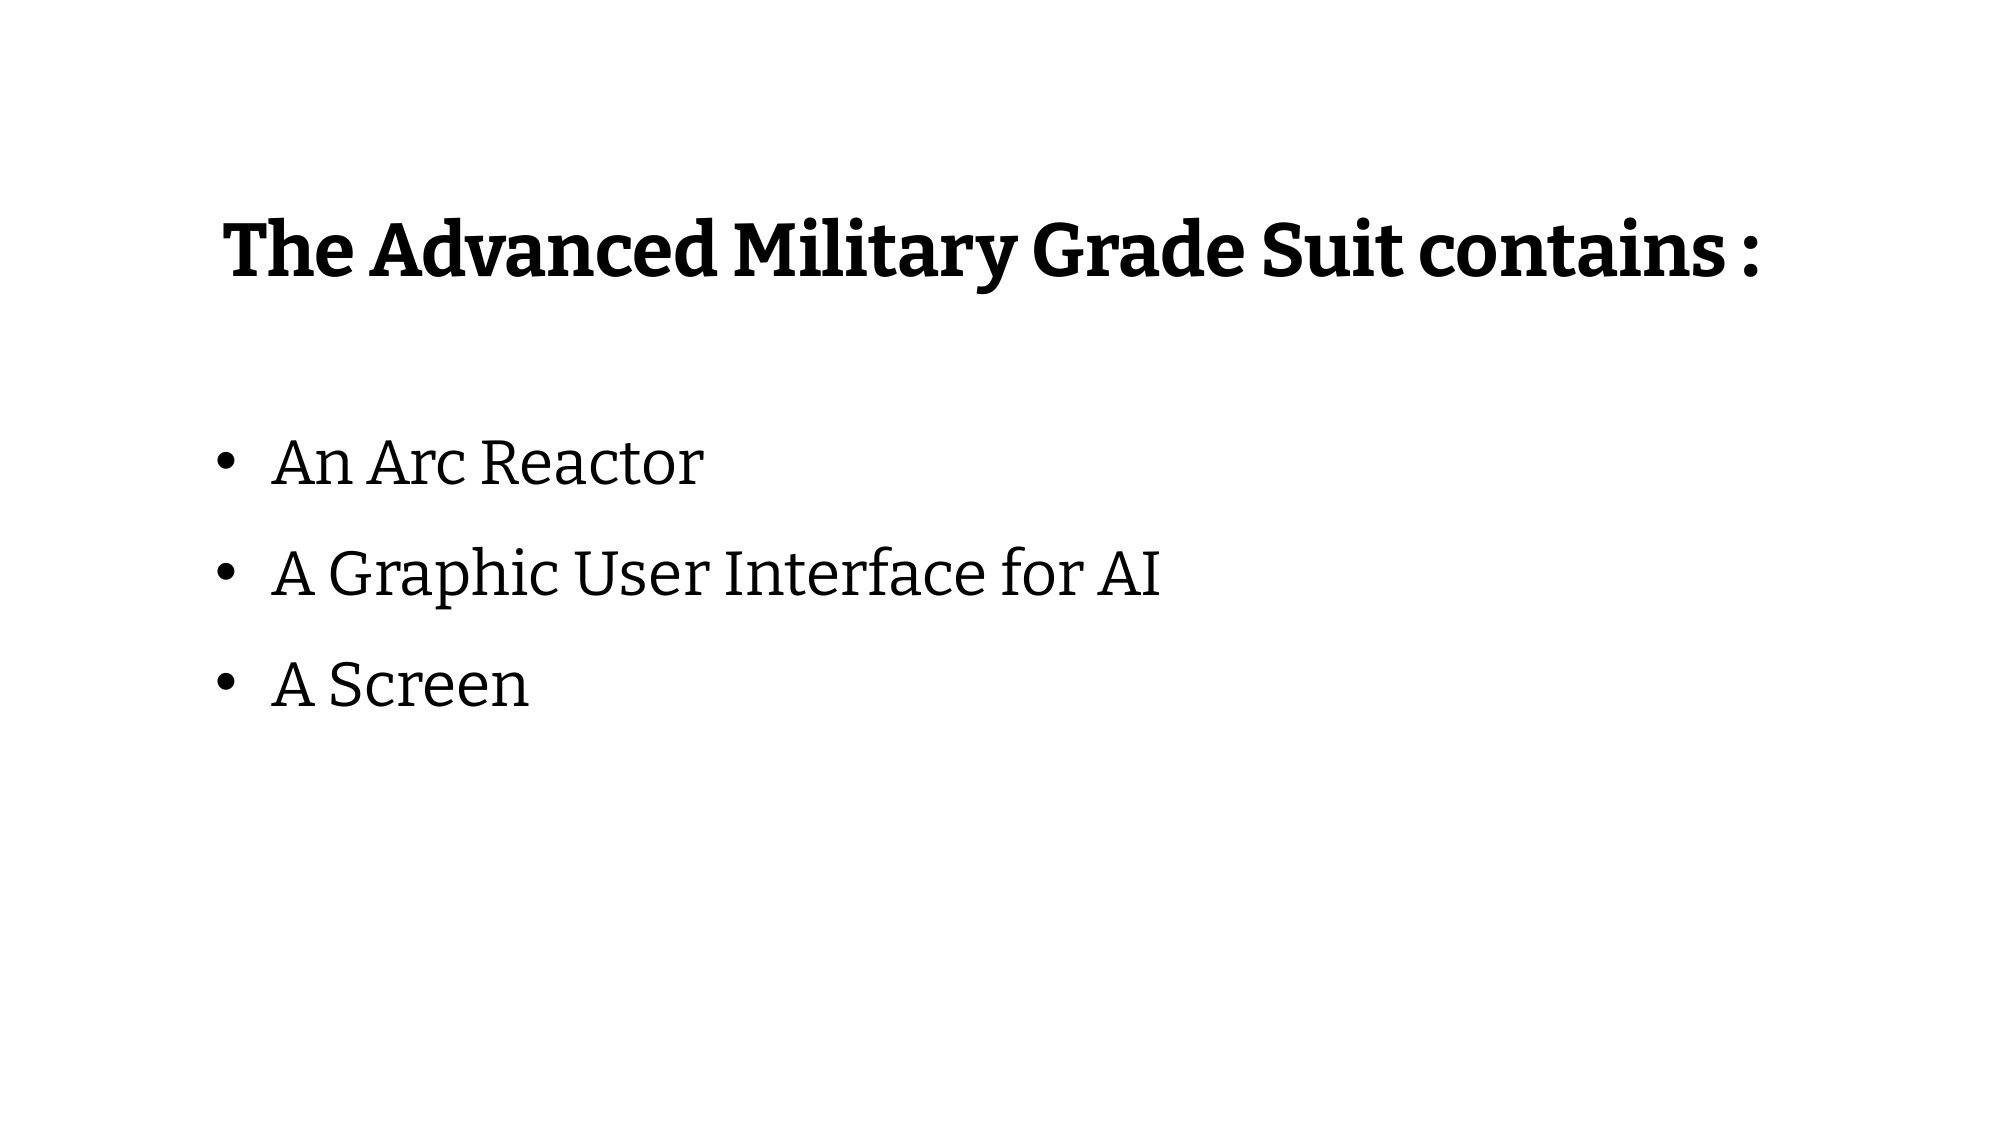

The Advanced Military Grade Suit contains :

An Arc Reactor
A Graphic User Interface for AI
A Screen